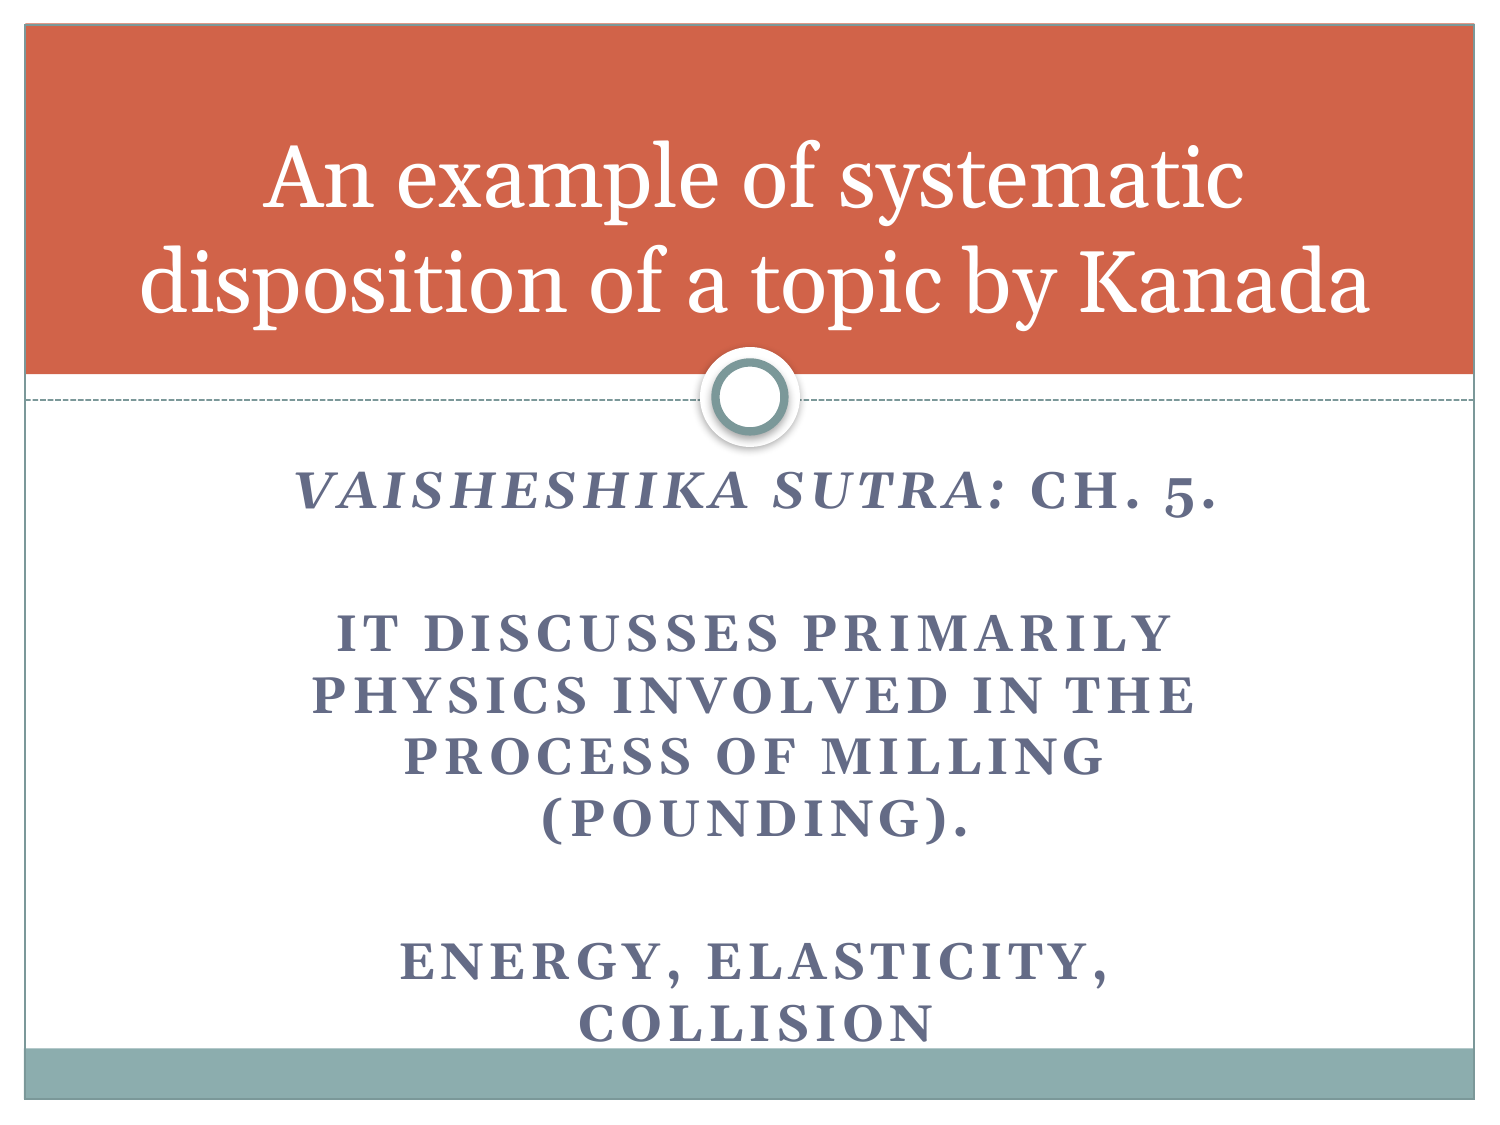

# An example of systematic disposition of a topic by Kanada
Vaisheshika Sutra: Ch. 5.

It discusses primarily physics involved in the process of milling (pounding).

Energy, elasticity, collision